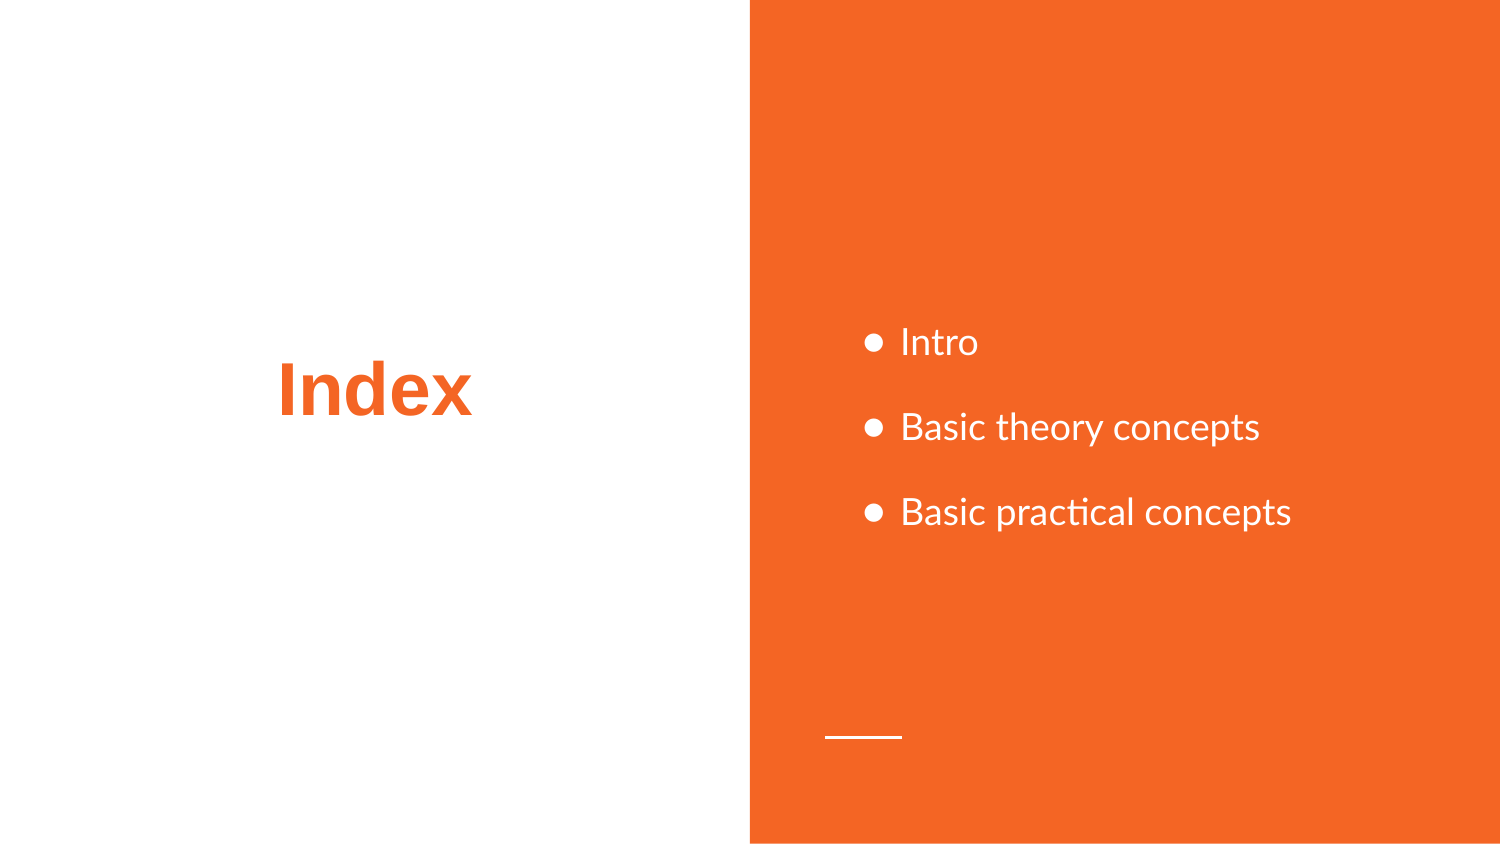

Intro
Basic theory concepts
Basic practical concepts
# Index